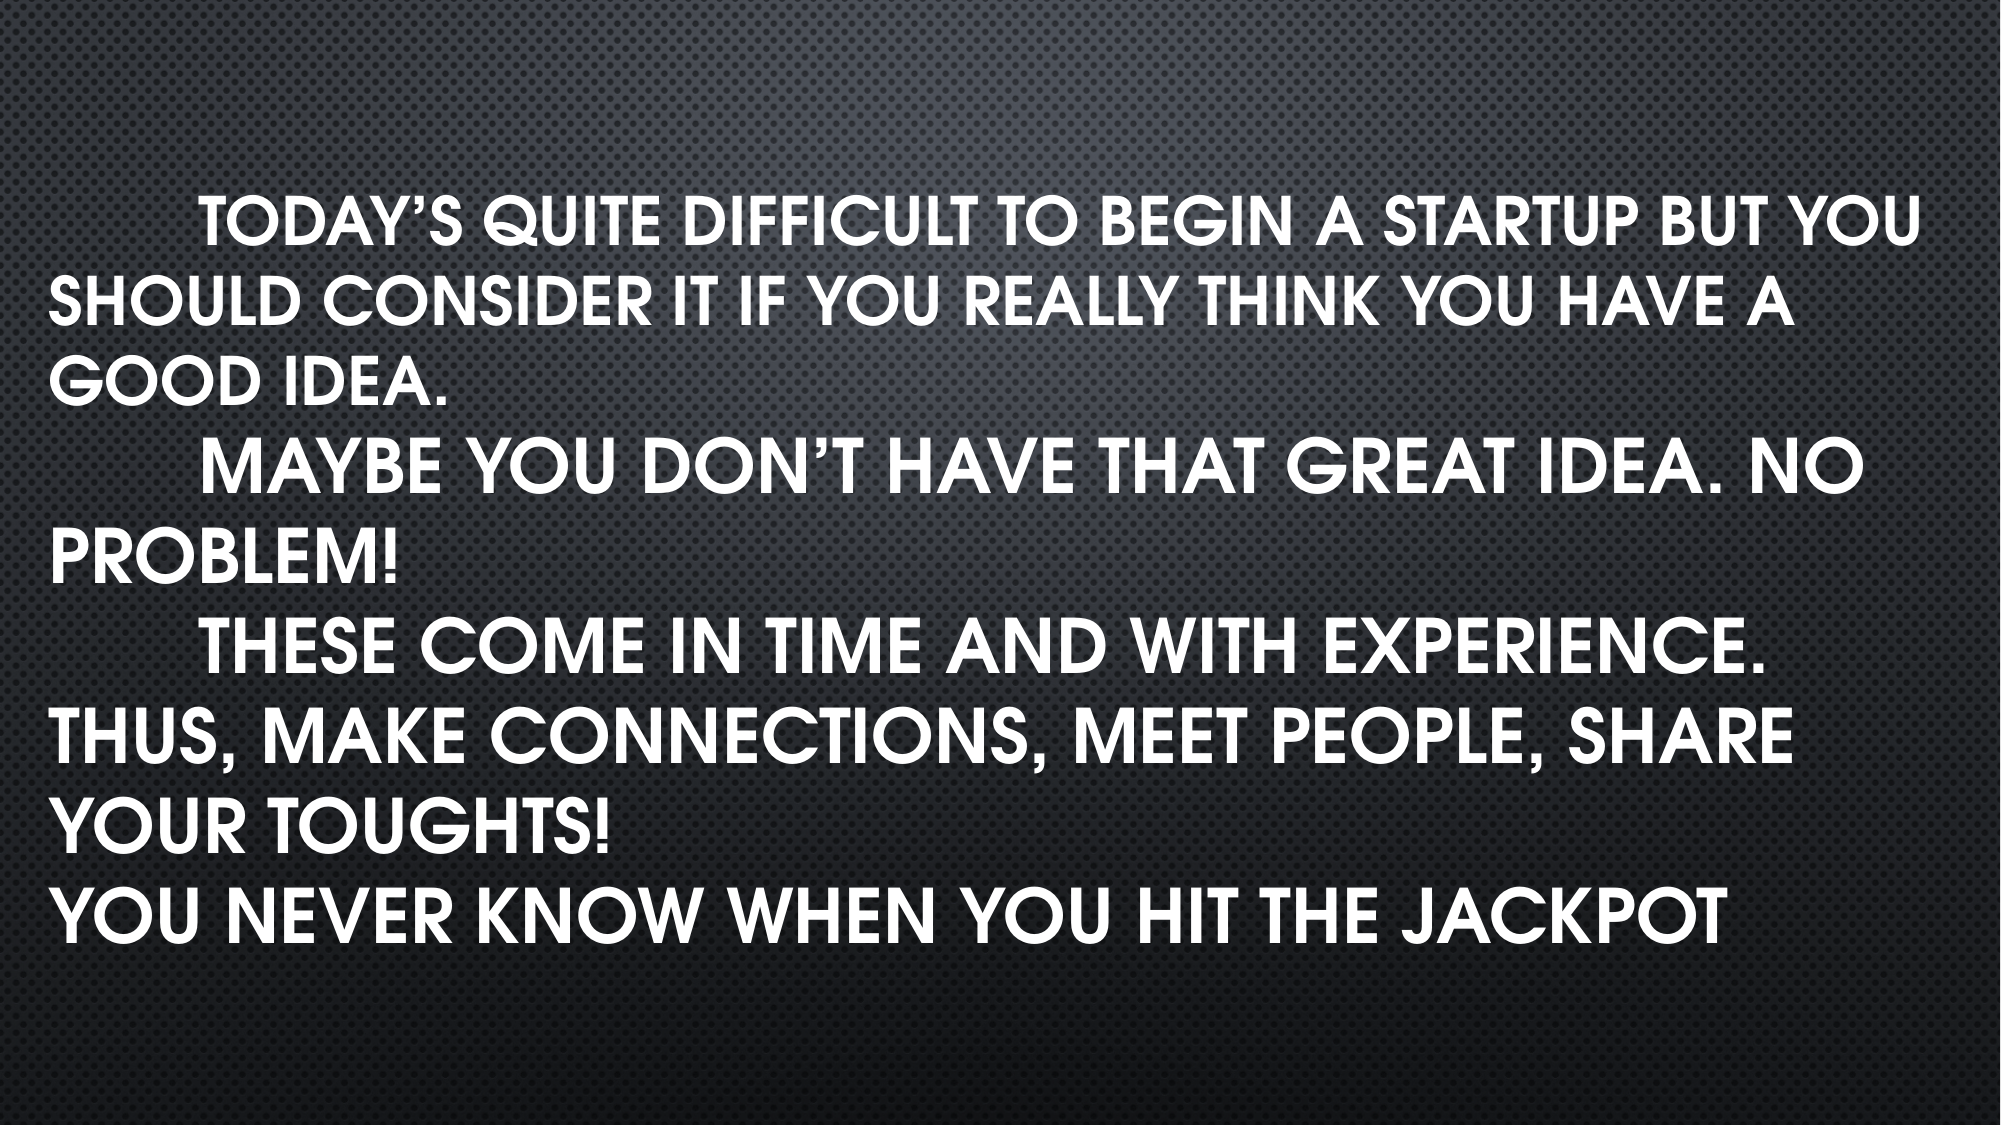

# Today’s quite difficult to begin a startup but you should consider it if you really think you have a good idea. Maybe you don’t have that great idea. No problem! These come in time and with experience. Thus, make connections, meet people, Share your toughts! You never know when you hit the jackpot